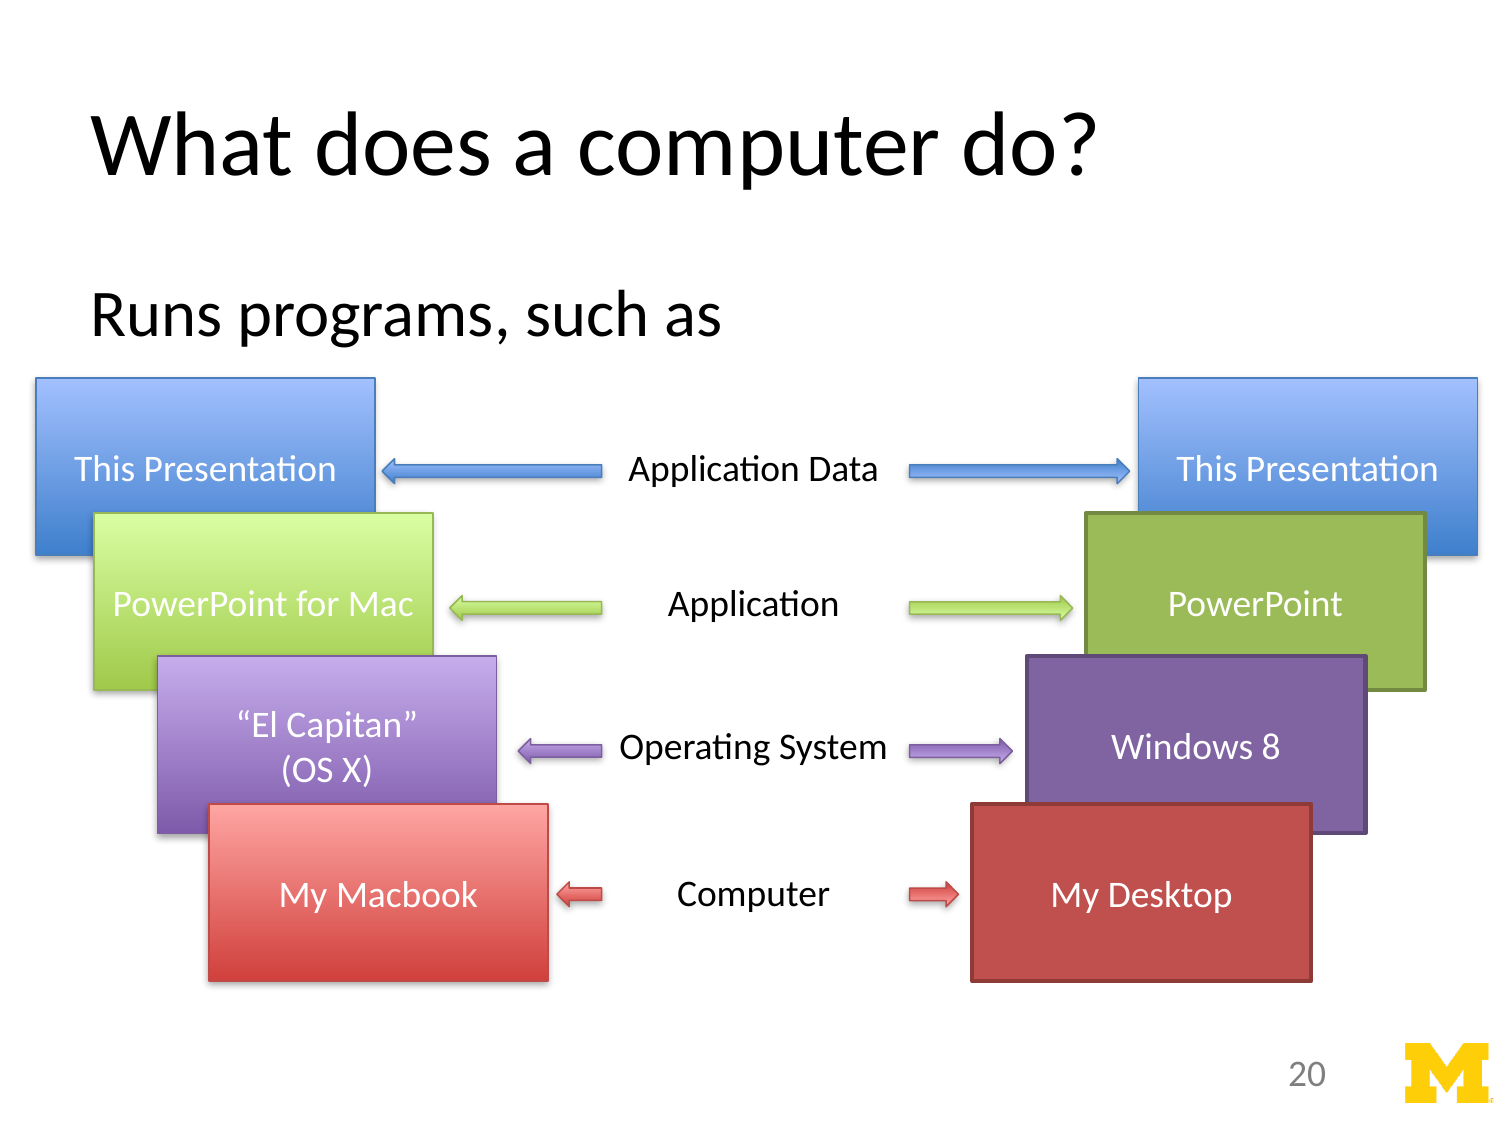

# What does a computer do?
Runs programs, such as
This Presentation
This Presentation
Application Data

PowerPoint for Mac
PowerPoint
Application

“El Capitan”
(OS X)
Windows 8
Operating System

My Macbook
My Desktop
Computer